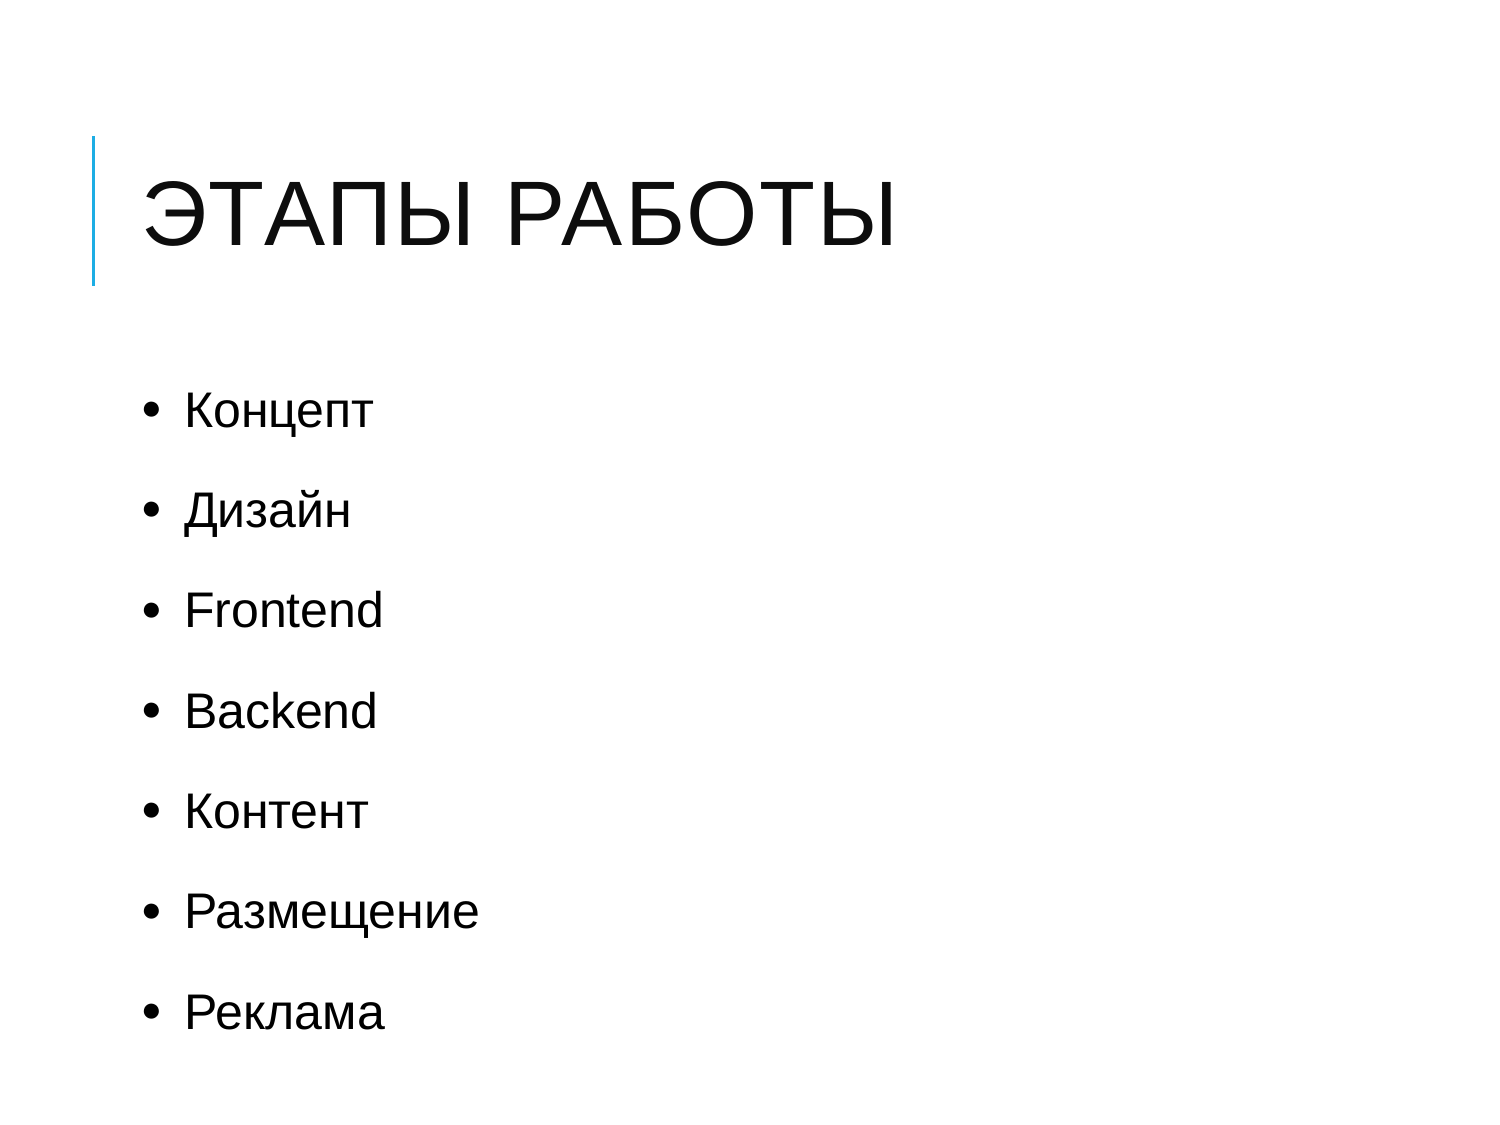

# Этапы работы

Концепт
Дизайн
Frontend
Backend
Контент
Размещение
Реклама